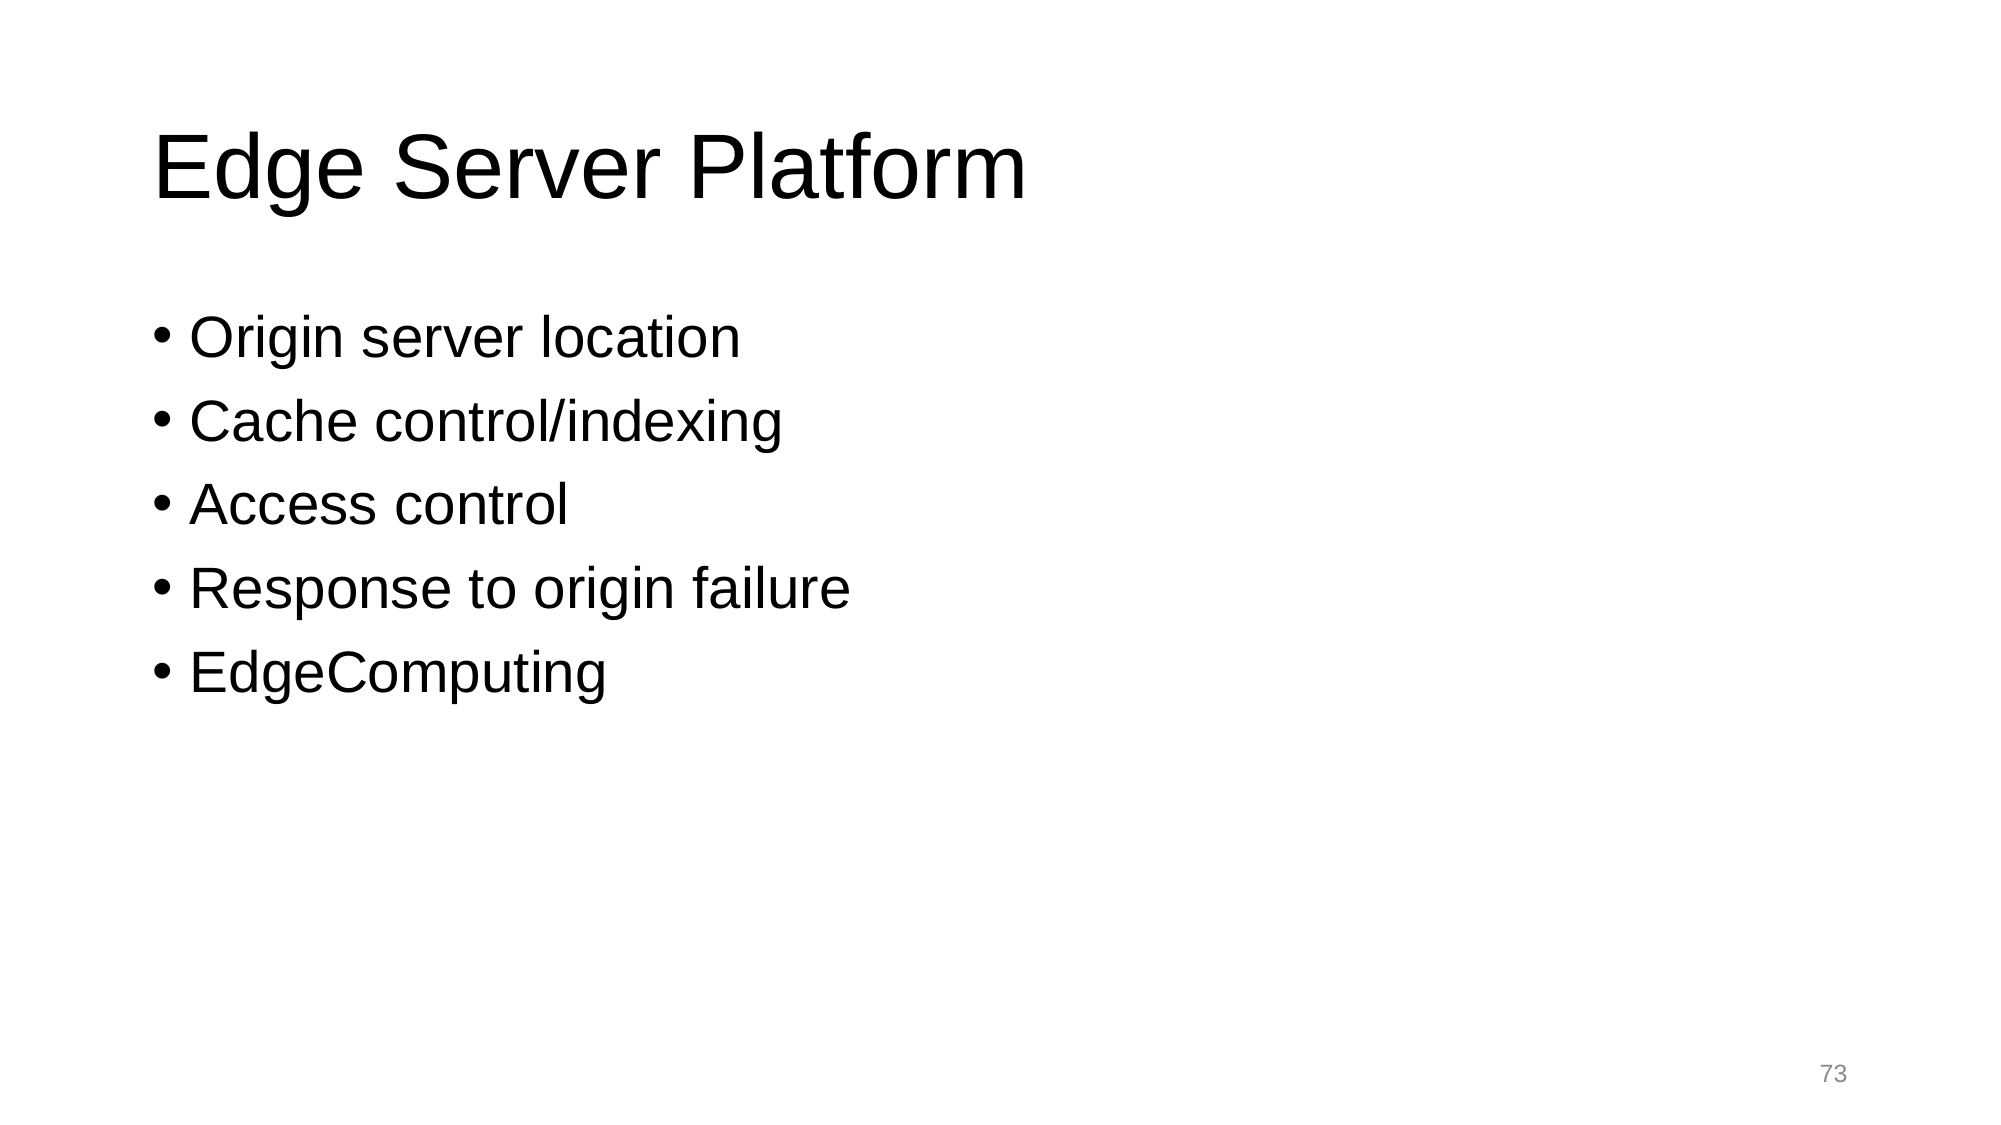

# Edge Server Platform
Origin server location
Cache control/indexing
Access control
Response to origin failure
EdgeComputing
73